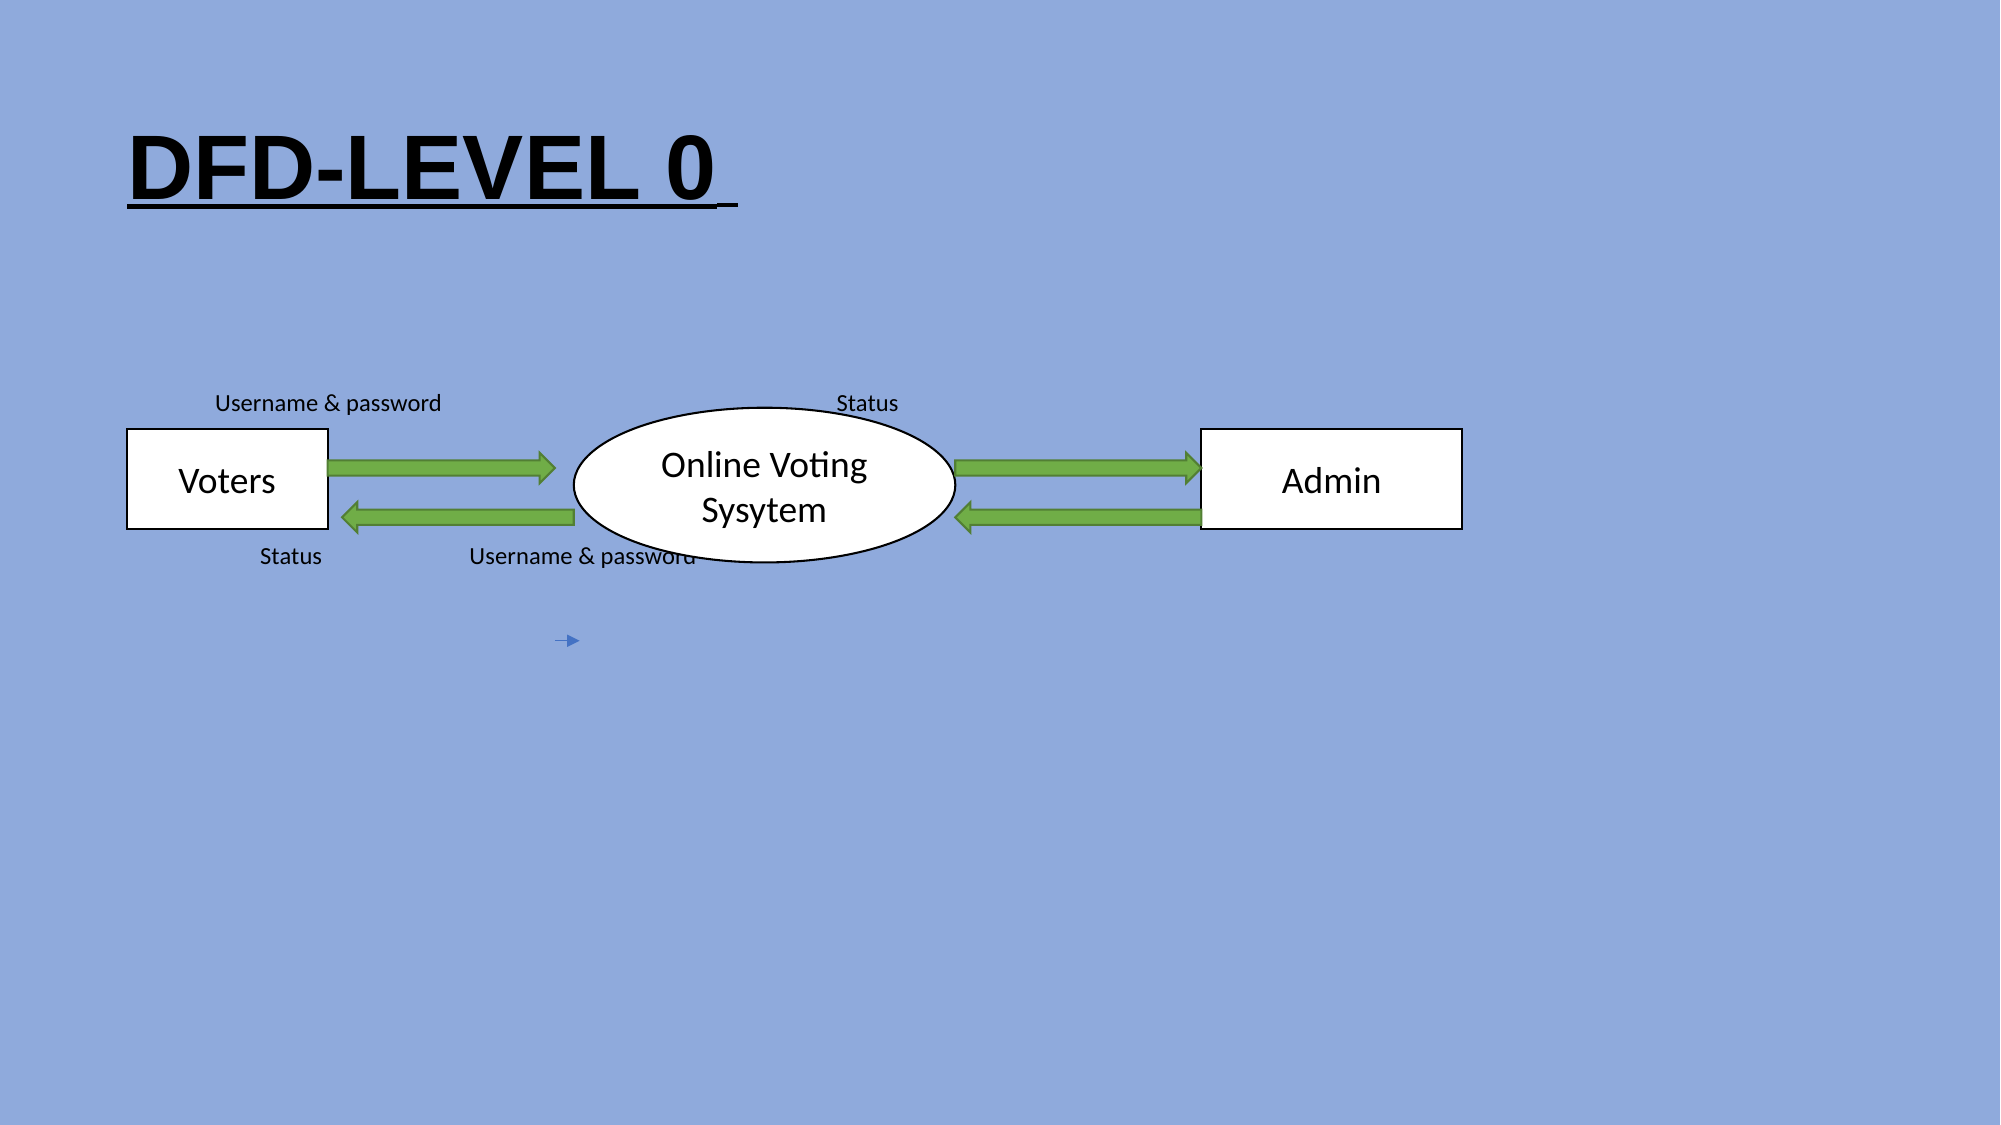

DFD-LEVEL 0
# Username & password                                                                        Status Status  			              Username & password
Online Voting Sysytem
Voters
Admin